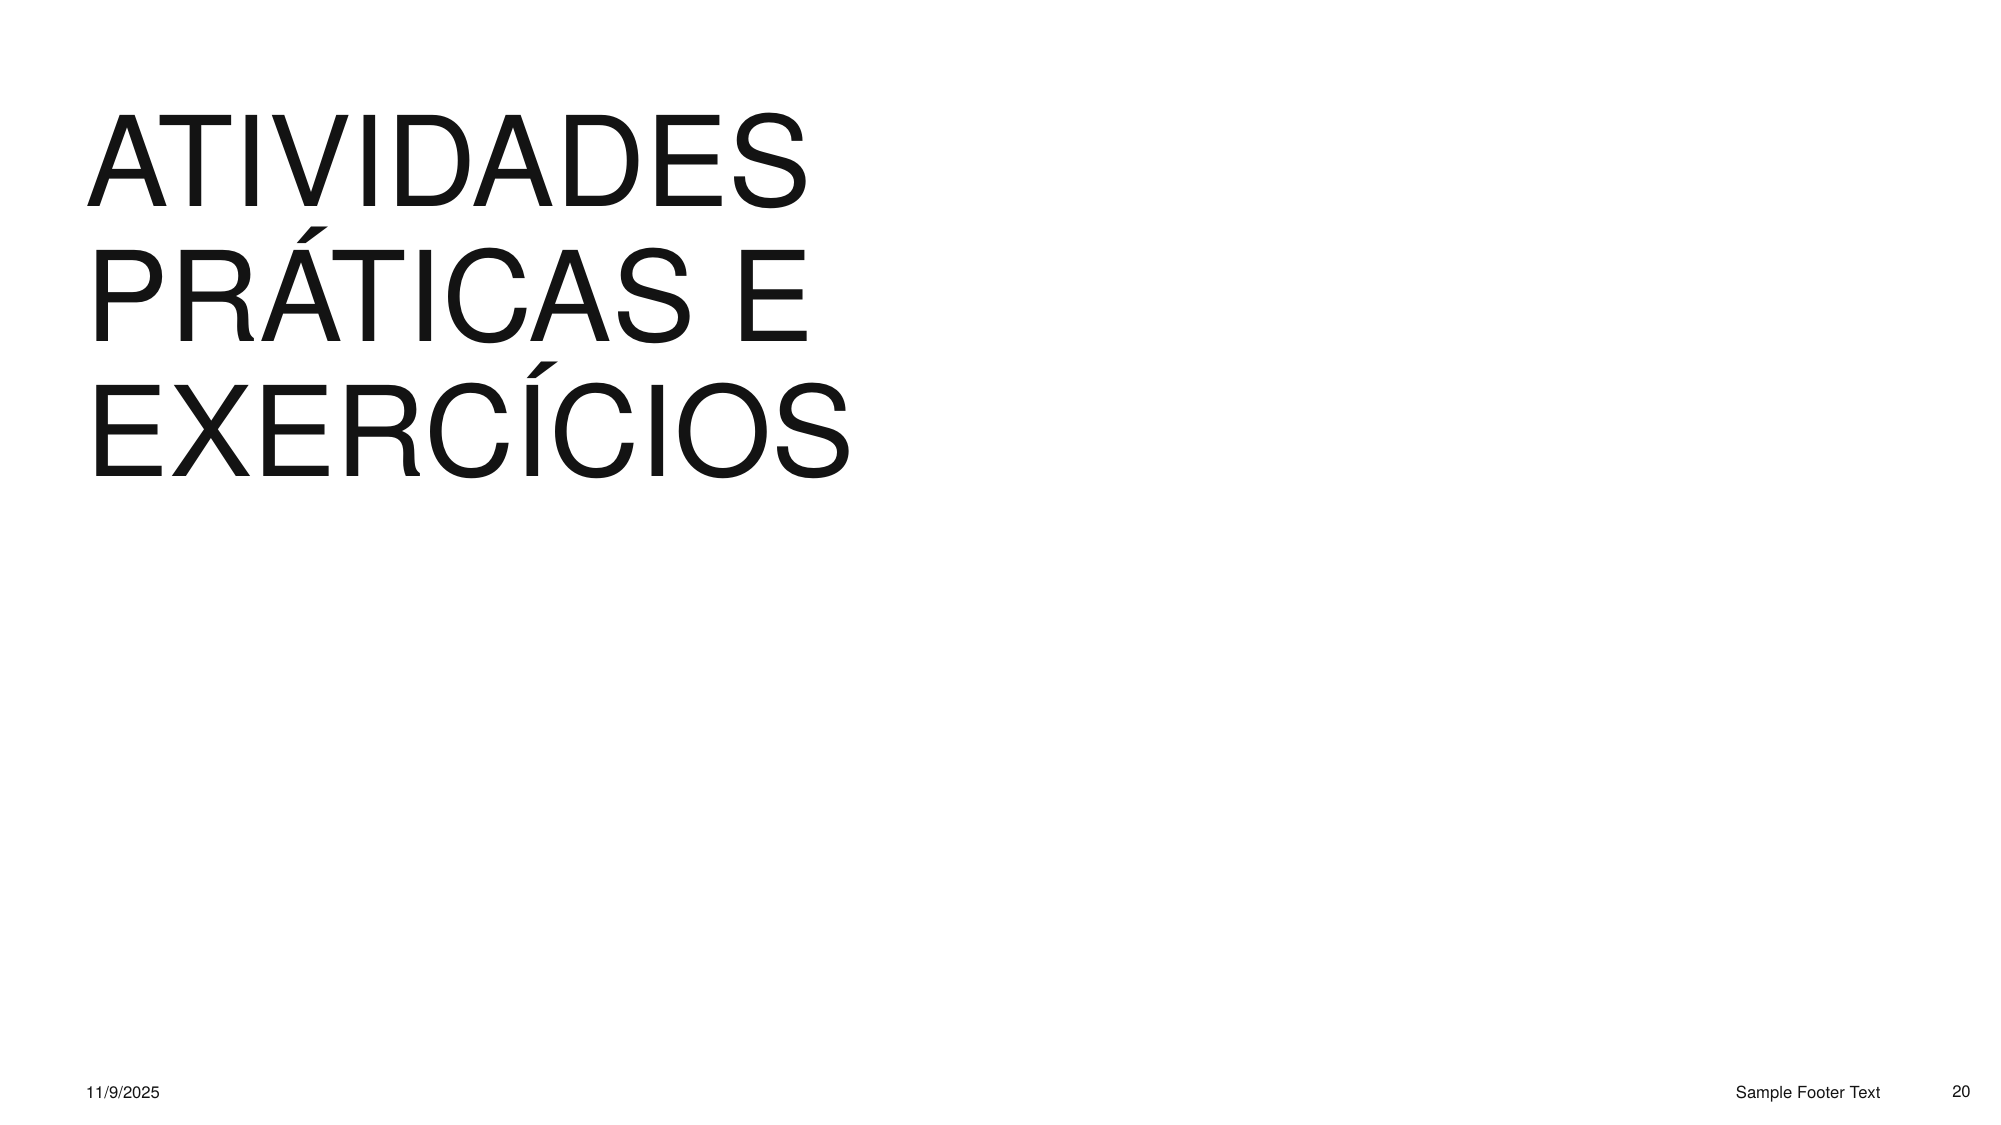

# Atividades Práticas e Exercícios

11/9/2025
Sample Footer Text
20